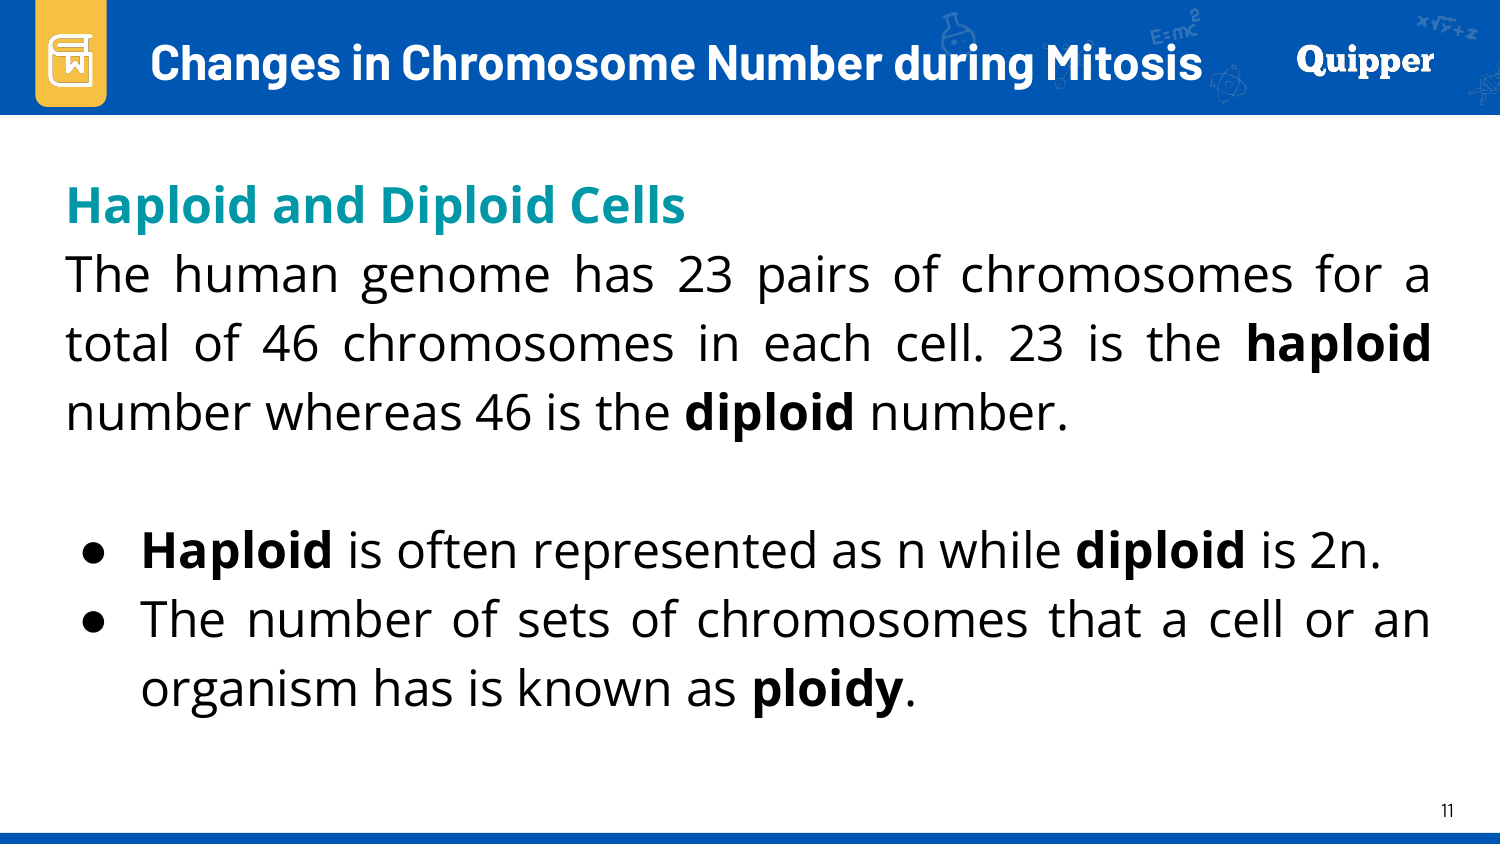

Changes in Chromosome Number during Mitosis
Haploid and Diploid Cells
The human genome has 23 pairs of chromosomes for a total of 46 chromosomes in each cell. 23 is the haploid number whereas 46 is the diploid number.

Haploid is often represented as n while diploid is 2n.
The number of sets of chromosomes that a cell or an organism has is known as ploidy.
11